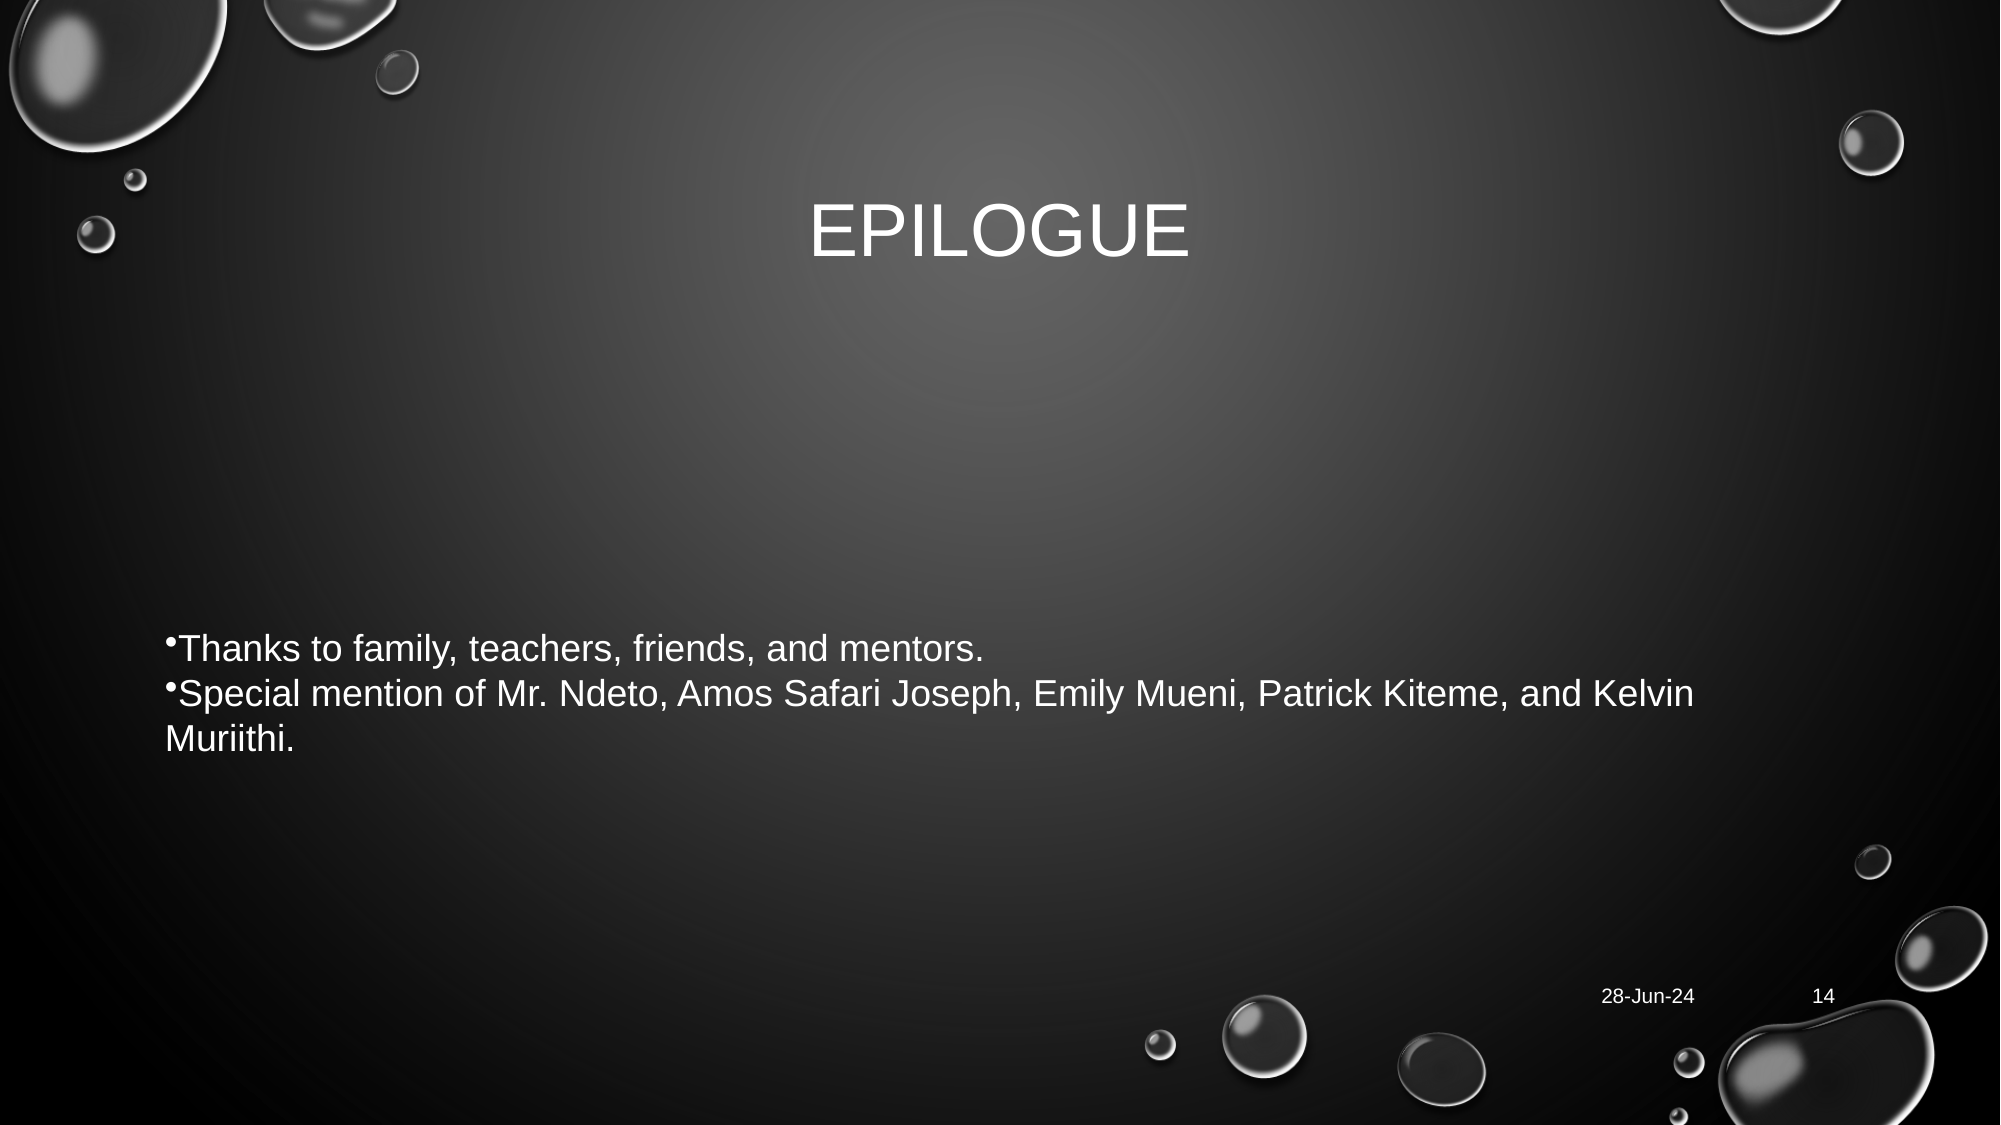

# Epilogue

Thanks to family, teachers, friends, and mentors.
Special mention of Mr. Ndeto, Amos Safari Joseph, Emily Mueni, Patrick Kiteme, and Kelvin Muriithi.
28-Jun-24
14